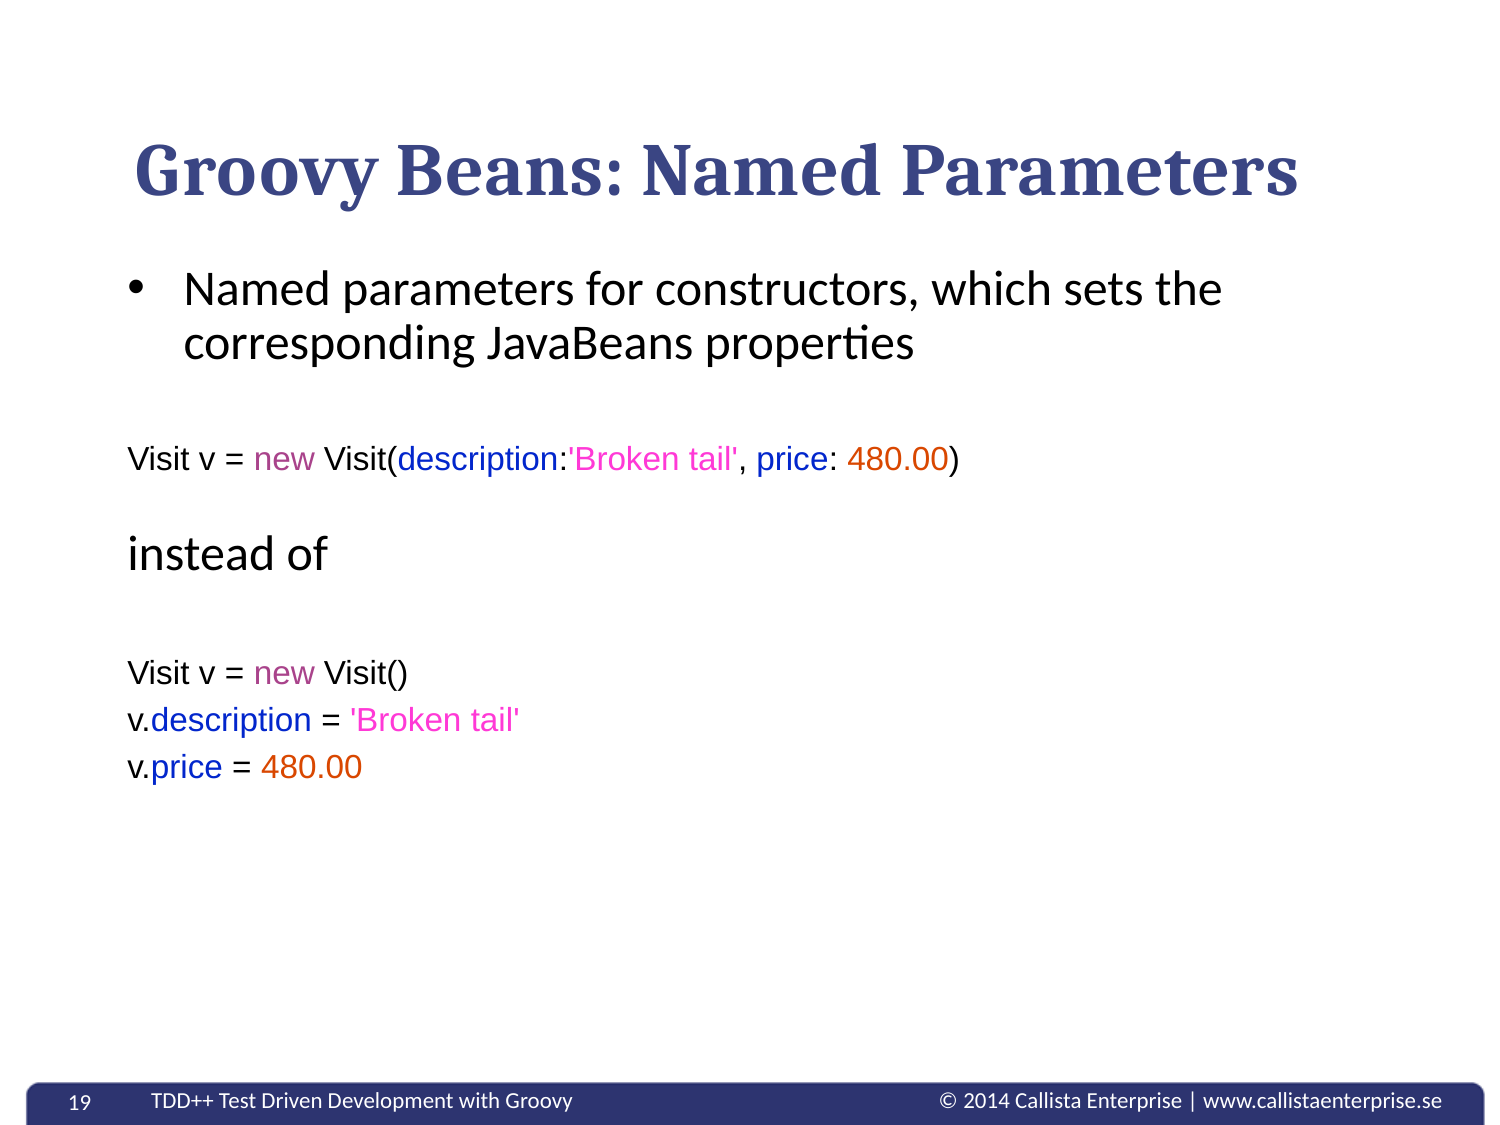

# Groovy Beans: Named Parameters
Named parameters for constructors, which sets the corresponding JavaBeans properties

Visit v = new Visit(description:'Broken tail', price: 480.00)

instead of

Visit v = new Visit()
v.description = 'Broken tail'
v.price = 480.00